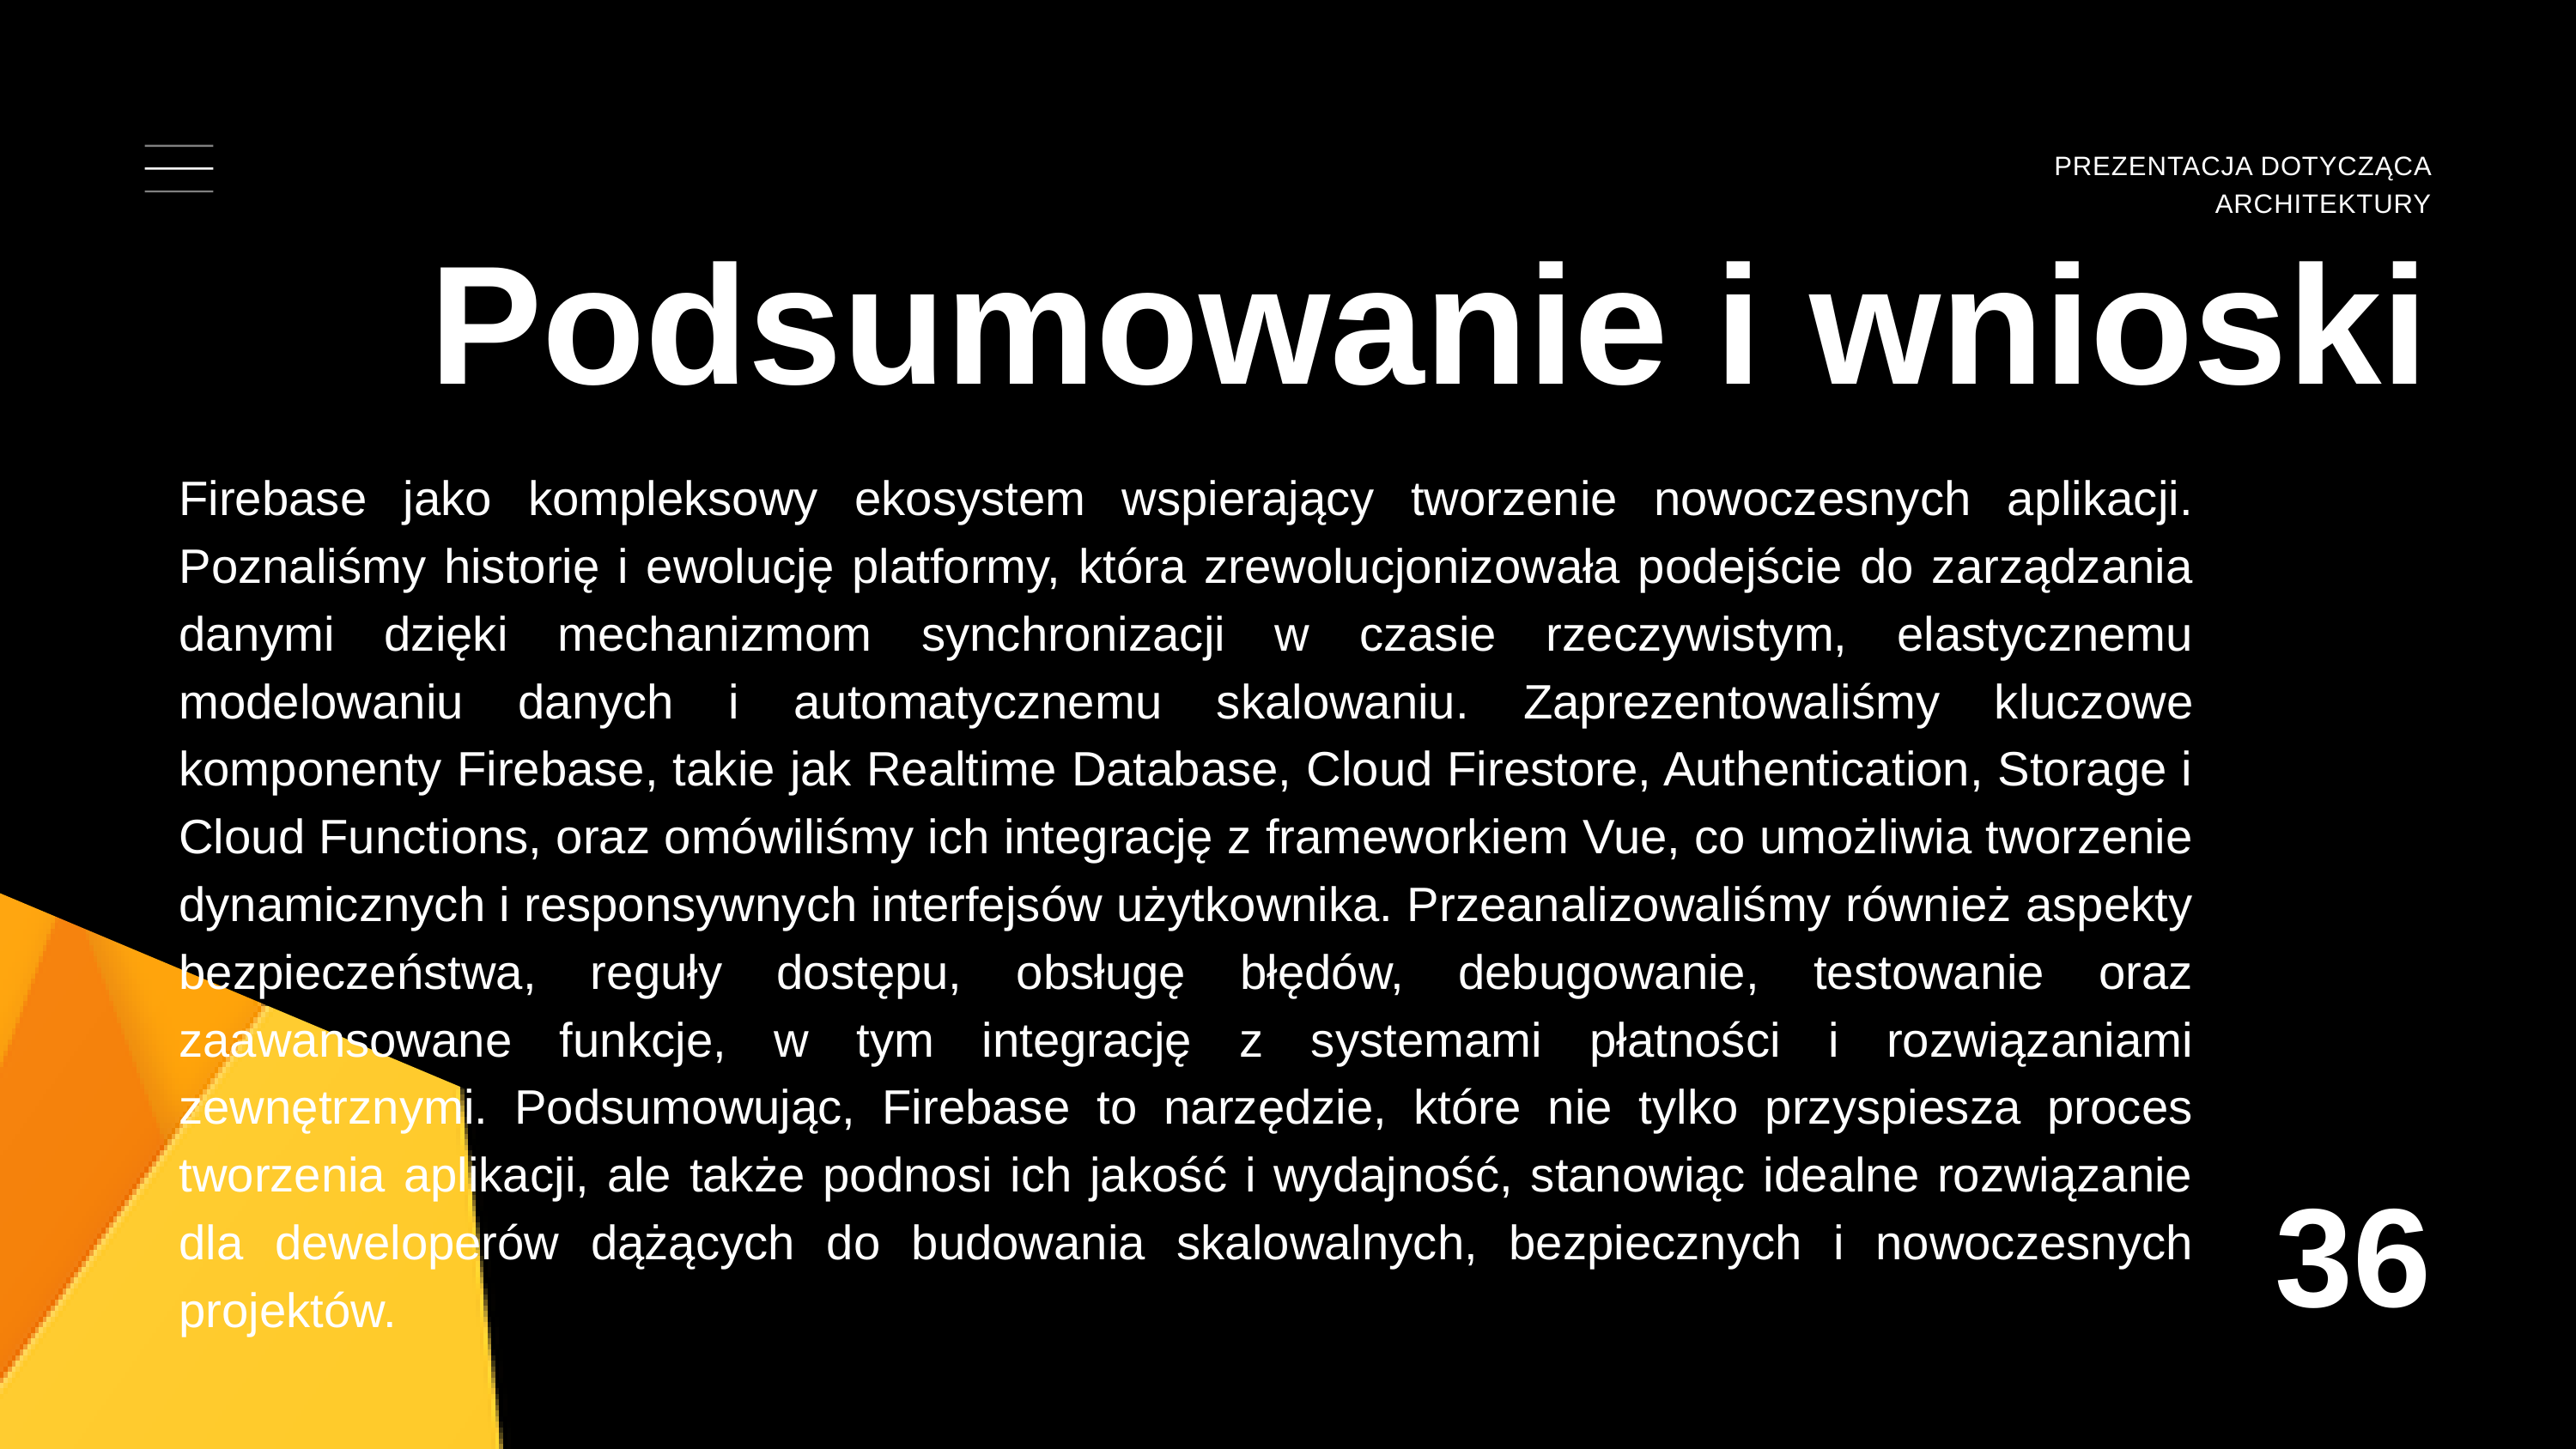

PREZENTACJA DOTYCZĄCA ARCHITEKTURY

Podsumowanie i wnioski
Firebase jako kompleksowy ekosystem wspierający tworzenie nowoczesnych aplikacji. Poznaliśmy historię i ewolucję platformy, która zrewolucjonizowała podejście do zarządzania danymi dzięki mechanizmom synchronizacji w czasie rzeczywistym, elastycznemu modelowaniu danych i automatycznemu skalowaniu. Zaprezentowaliśmy kluczowe komponenty Firebase, takie jak Realtime Database, Cloud Firestore, Authentication, Storage i Cloud Functions, oraz omówiliśmy ich integrację z frameworkiem Vue, co umożliwia tworzenie dynamicznych i responsywnych interfejsów użytkownika. Przeanalizowaliśmy również aspekty bezpieczeństwa, reguły dostępu, obsługę błędów, debugowanie, testowanie oraz zaawansowane funkcje, w tym integrację z systemami płatności i rozwiązaniami zewnętrznymi. Podsumowując, Firebase to narzędzie, które nie tylko przyspiesza proces tworzenia aplikacji, ale także podnosi ich jakość i wydajność, stanowiąc idealne rozwiązanie dla deweloperów dążących do budowania skalowalnych, bezpiecznych i nowoczesnych projektów.

36